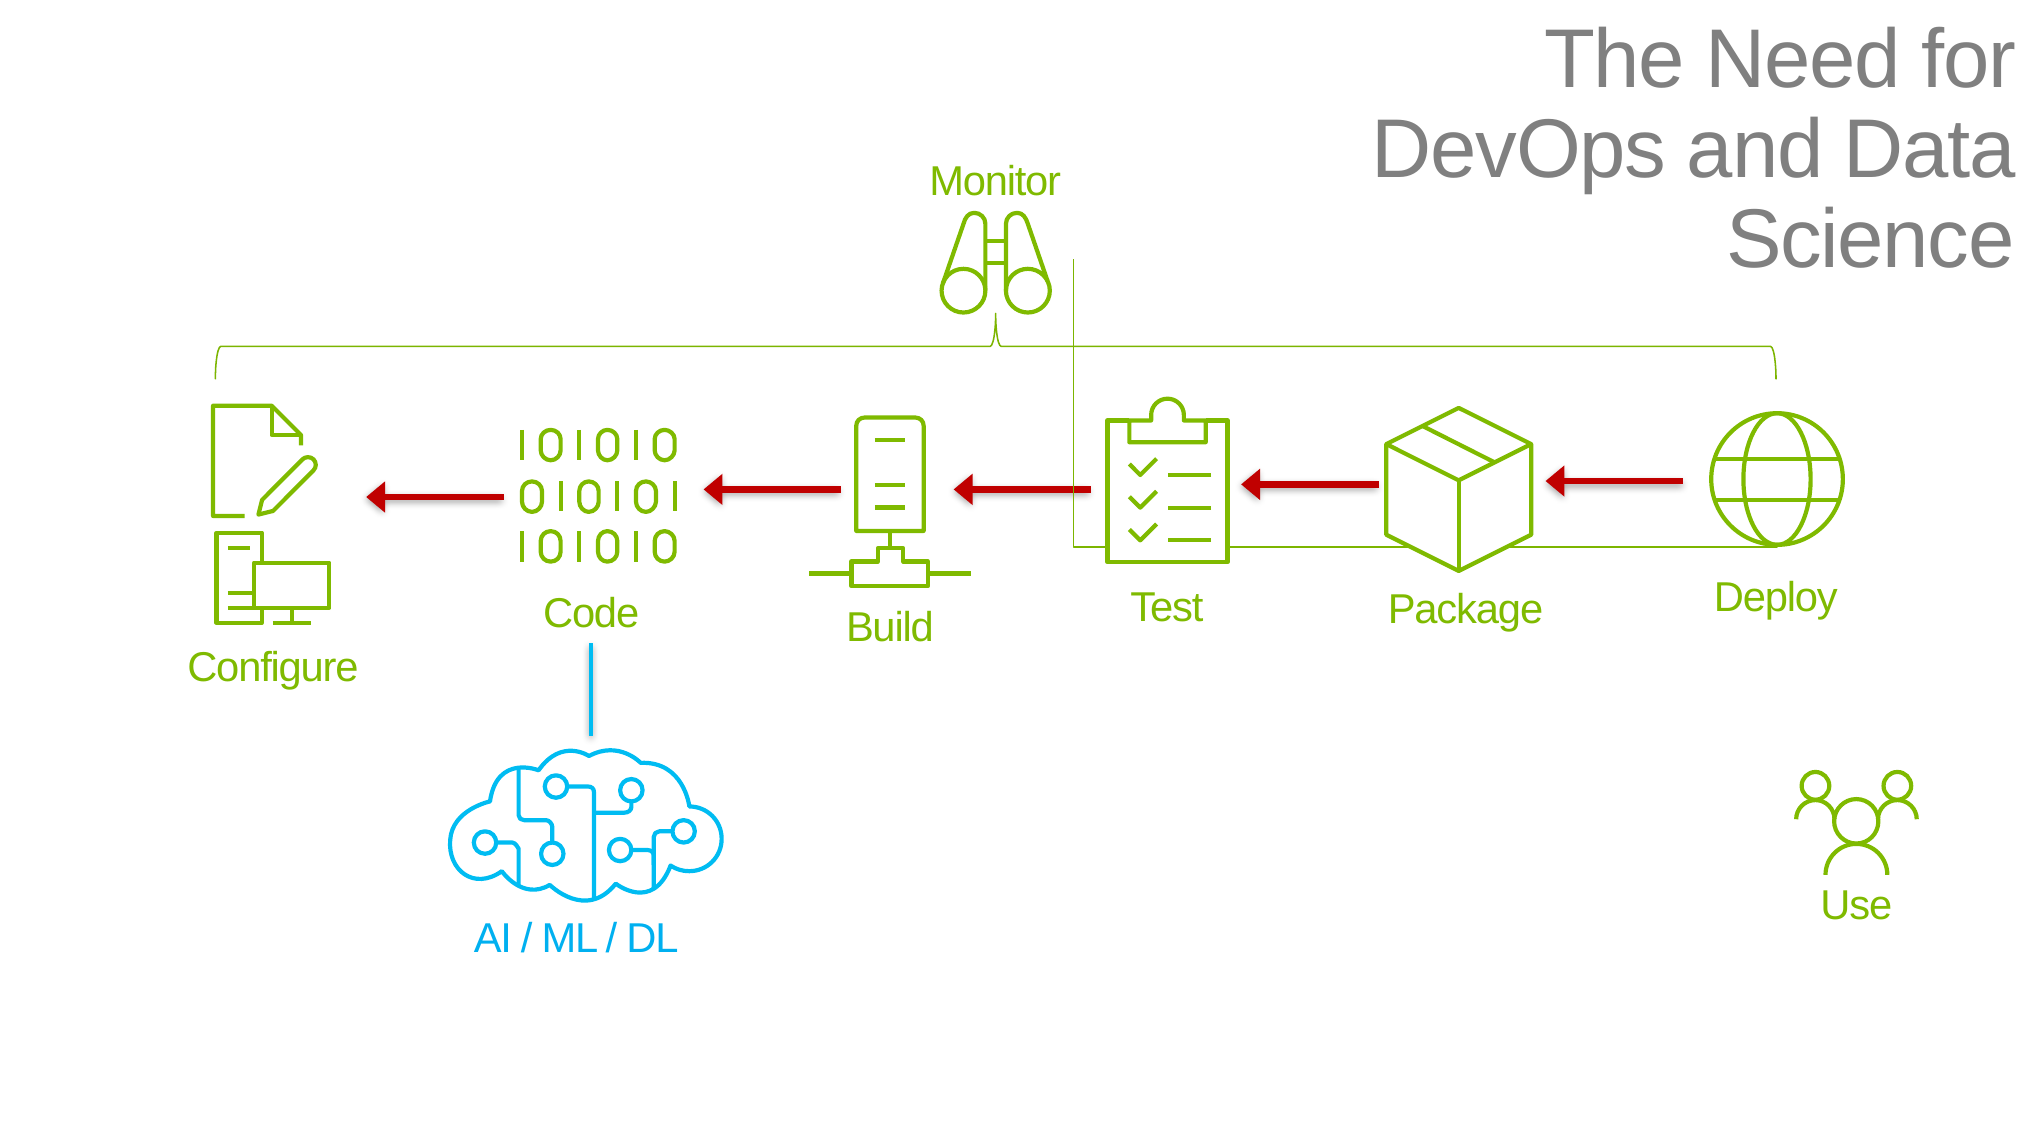

# The Need for DevOps and Data Science
Monitor

Test

Configure

Package

Deploy

Build

Code

Use
AI / ML / DL